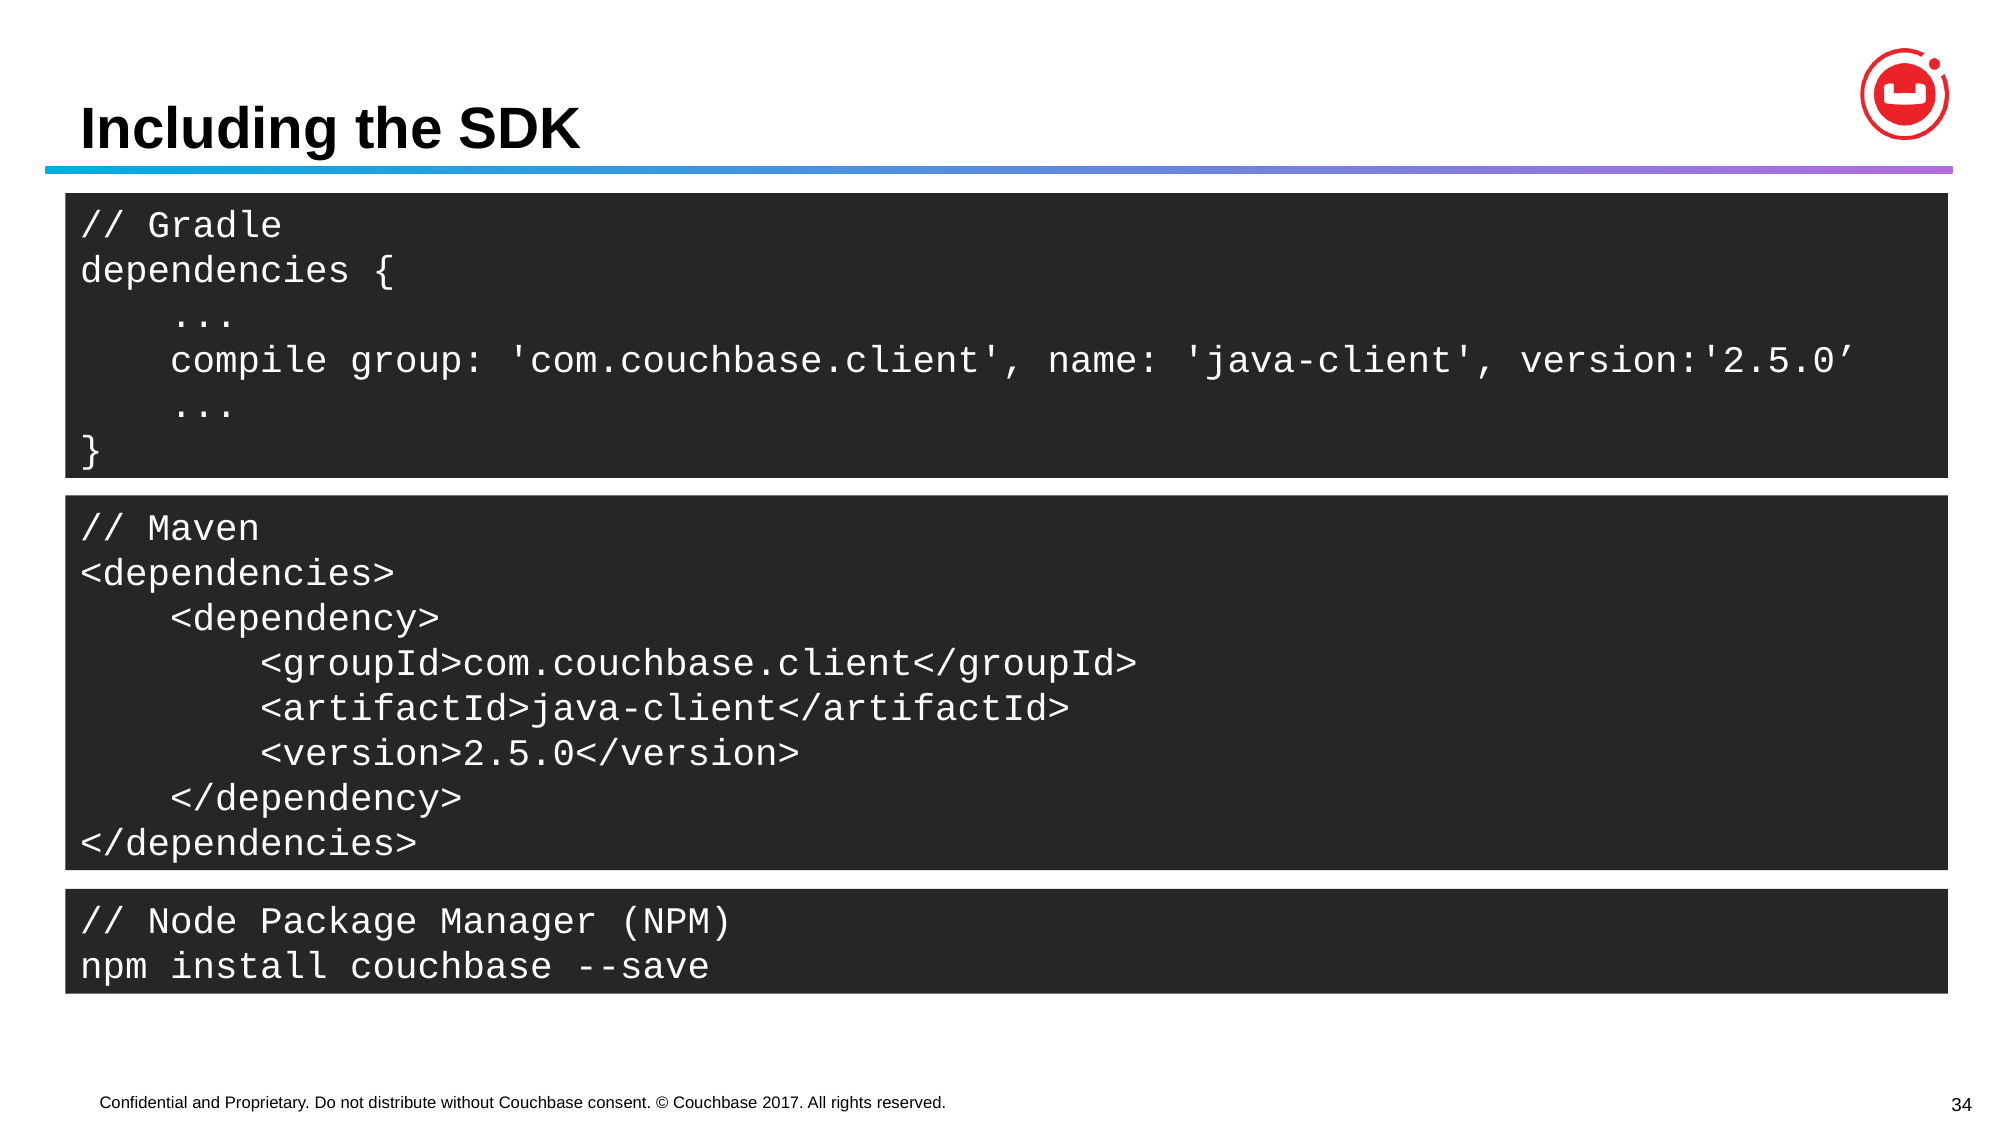

# Including the SDK
// Gradle
dependencies {
    ...
    compile group: 'com.couchbase.client', name: 'java-client', version:'2.5.0’
    ...
}
// Maven
<dependencies>
    <dependency>
        <groupId>com.couchbase.client</groupId>
        <artifactId>java-client</artifactId>
        <version>2.5.0</version>
    </dependency>
</dependencies>
// Node Package Manager (NPM)
npm install couchbase --save